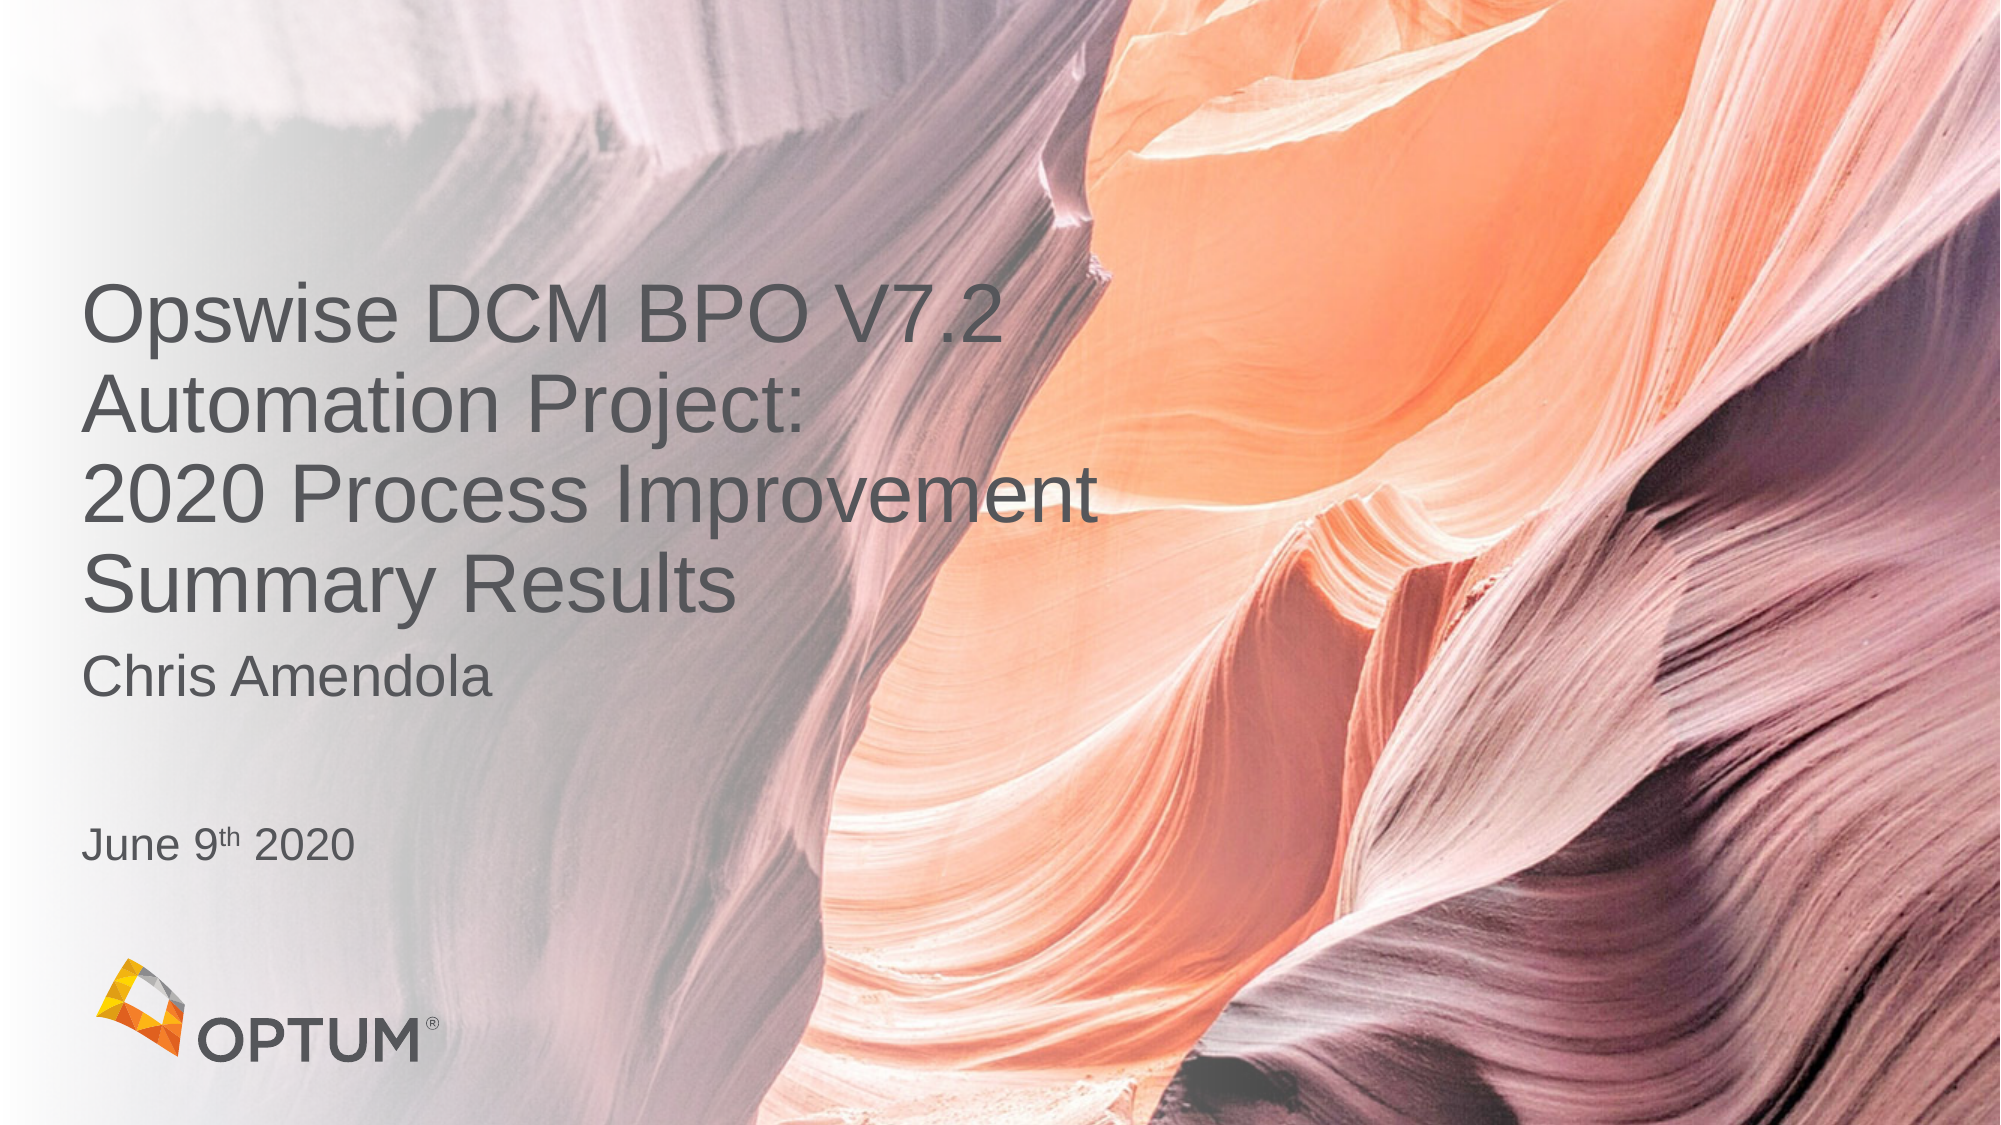

# Opswise DCM BPO V7.2 Automation Project: 2020 Process Improvement Summary Results
Chris Amendola
June 9th 2020